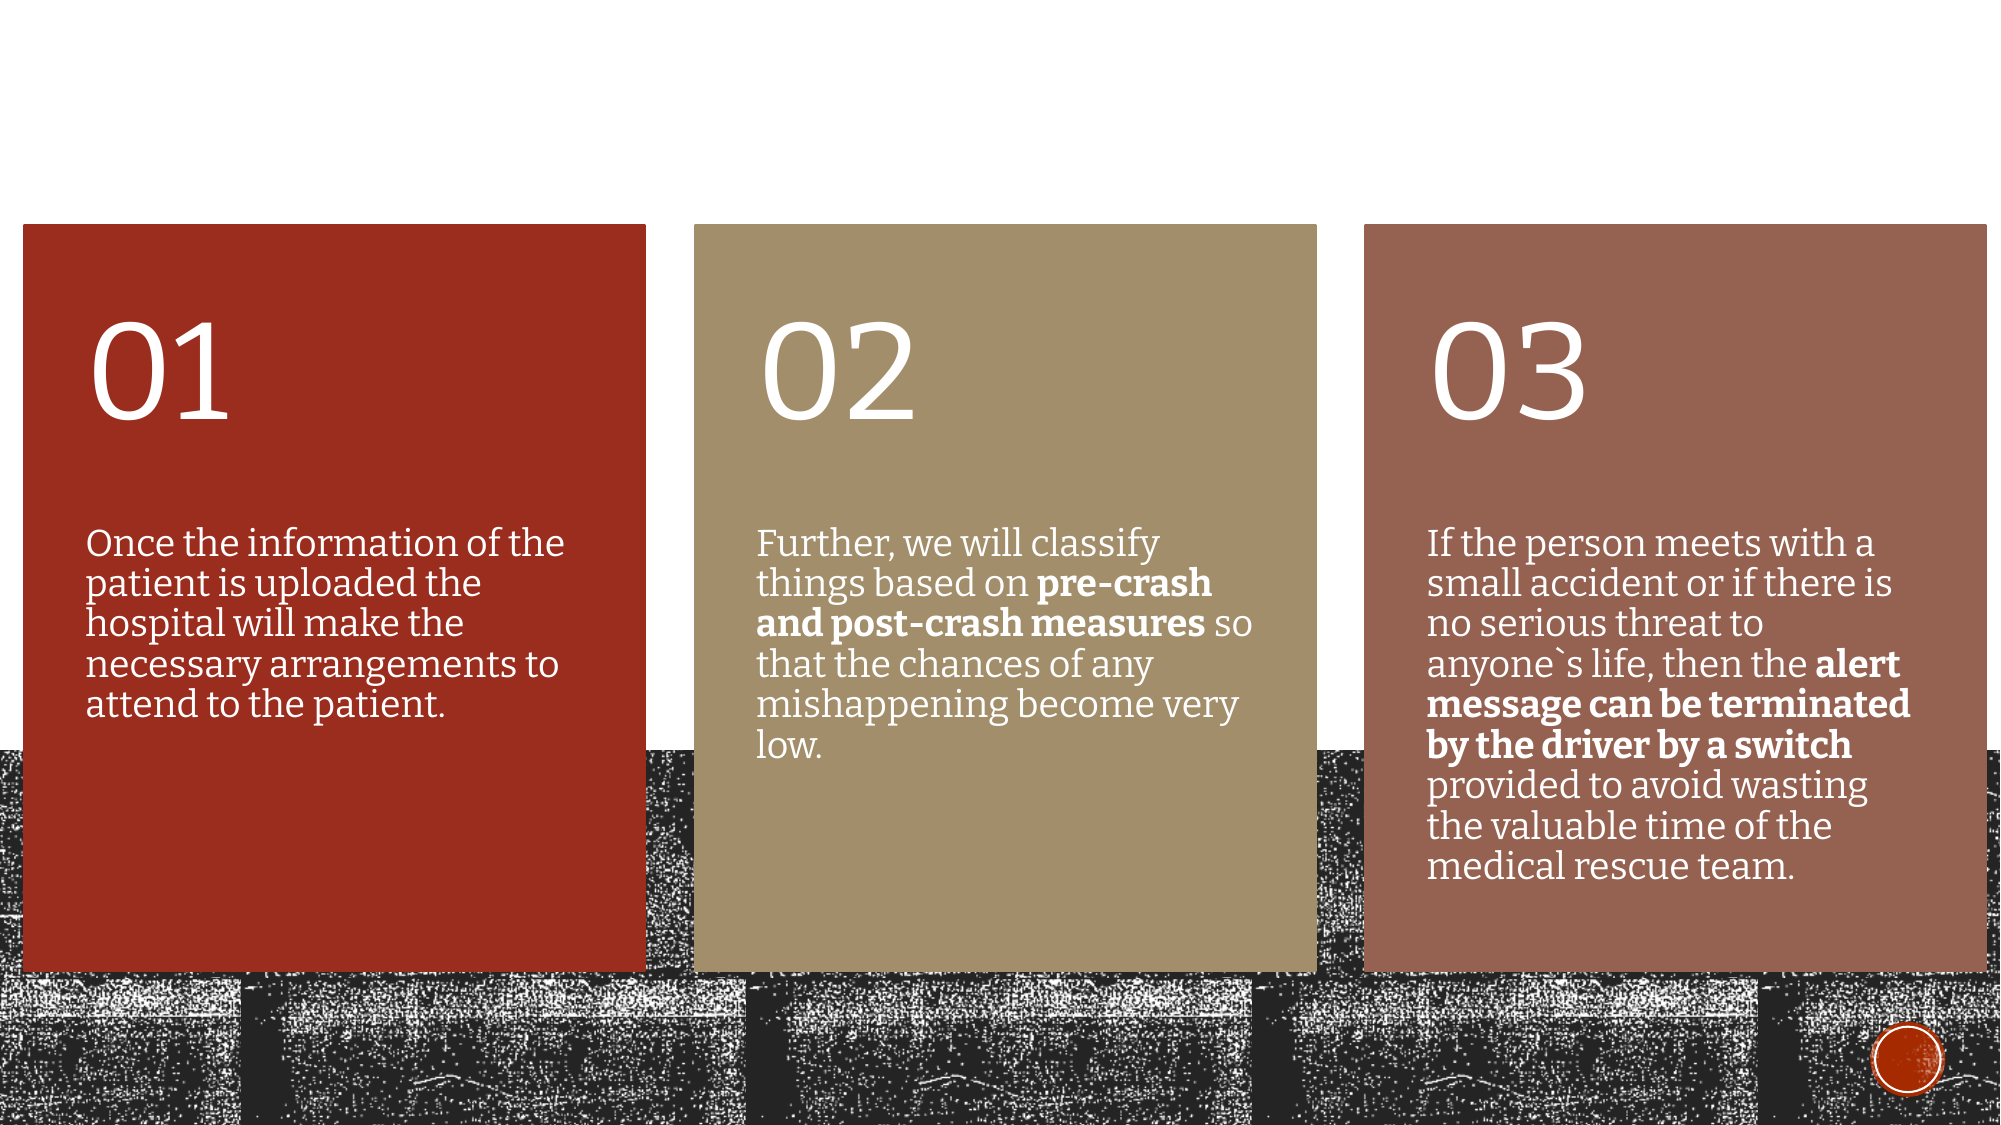

Once the information of the patient is uploaded the hospital will make the necessary arrangements to attend to the patient.
01
Further, we will classify things based on pre-crash and post-crash measures so that the chances of any mishappening become very low.
02
If the person meets with a small accident or if there is no serious threat to anyone`s life, then the alert message can be terminated by the driver by a switch provided to avoid wasting the valuable time of the medical rescue team.
03